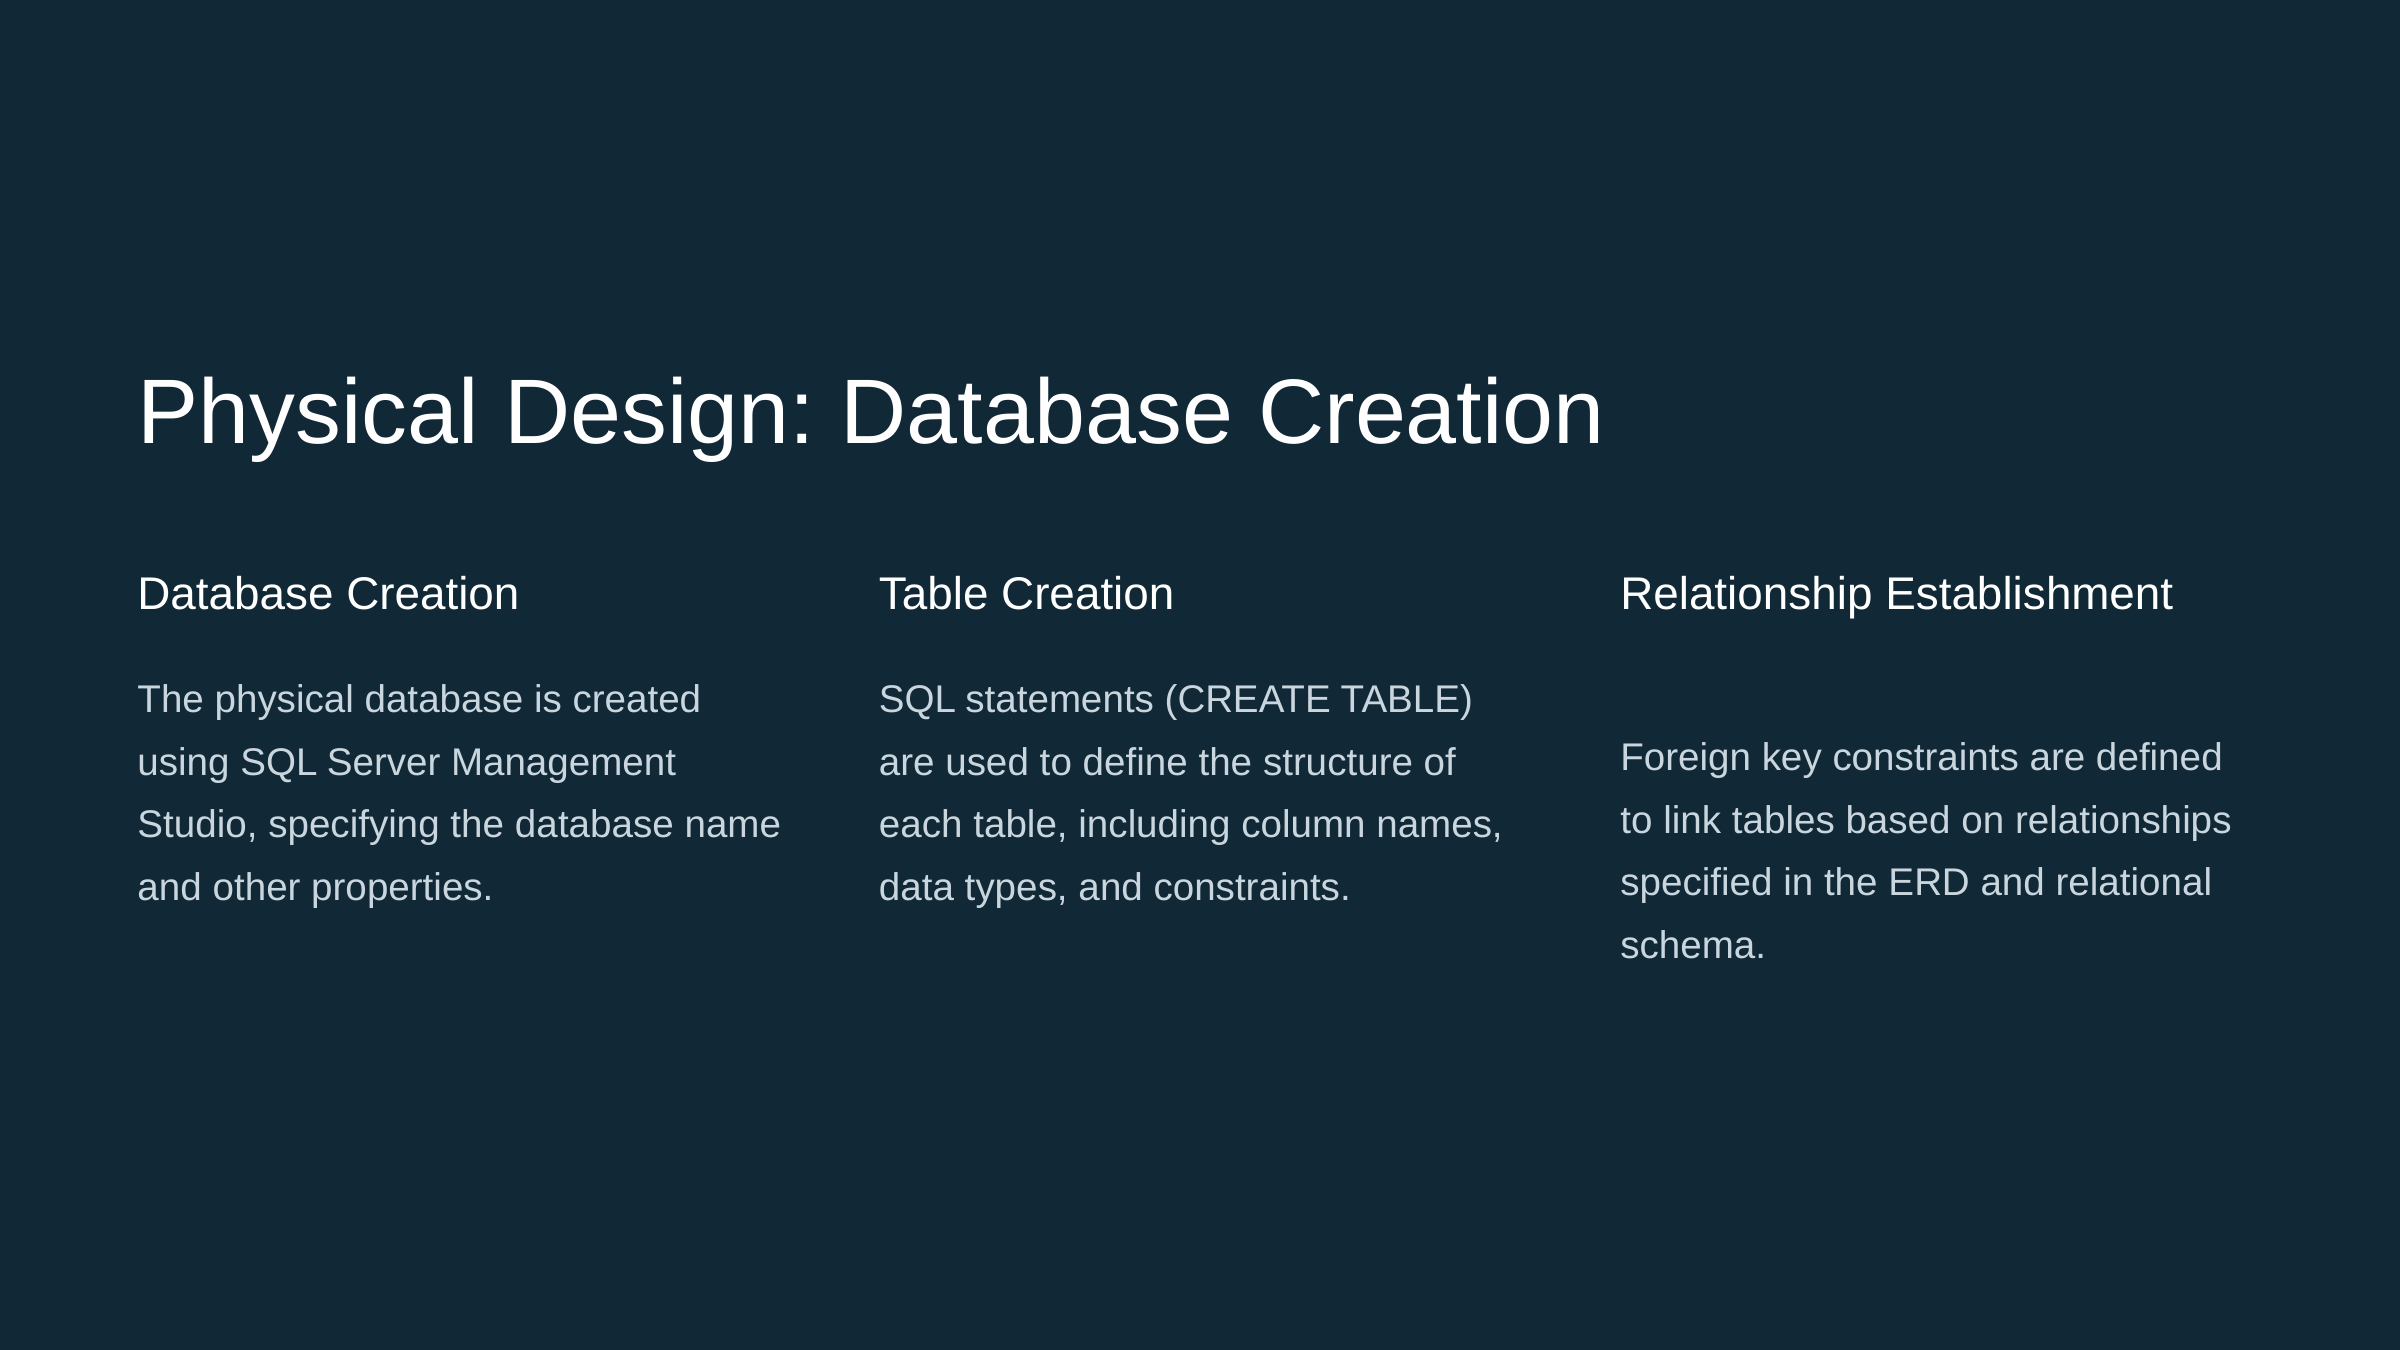

Physical Design: Database Creation
Database Creation
Table Creation
Relationship Establishment
The physical database is created using SQL Server Management Studio, specifying the database name and other properties.
SQL statements (CREATE TABLE) are used to define the structure of each table, including column names, data types, and constraints.
Foreign key constraints are defined to link tables based on relationships specified in the ERD and relational schema.